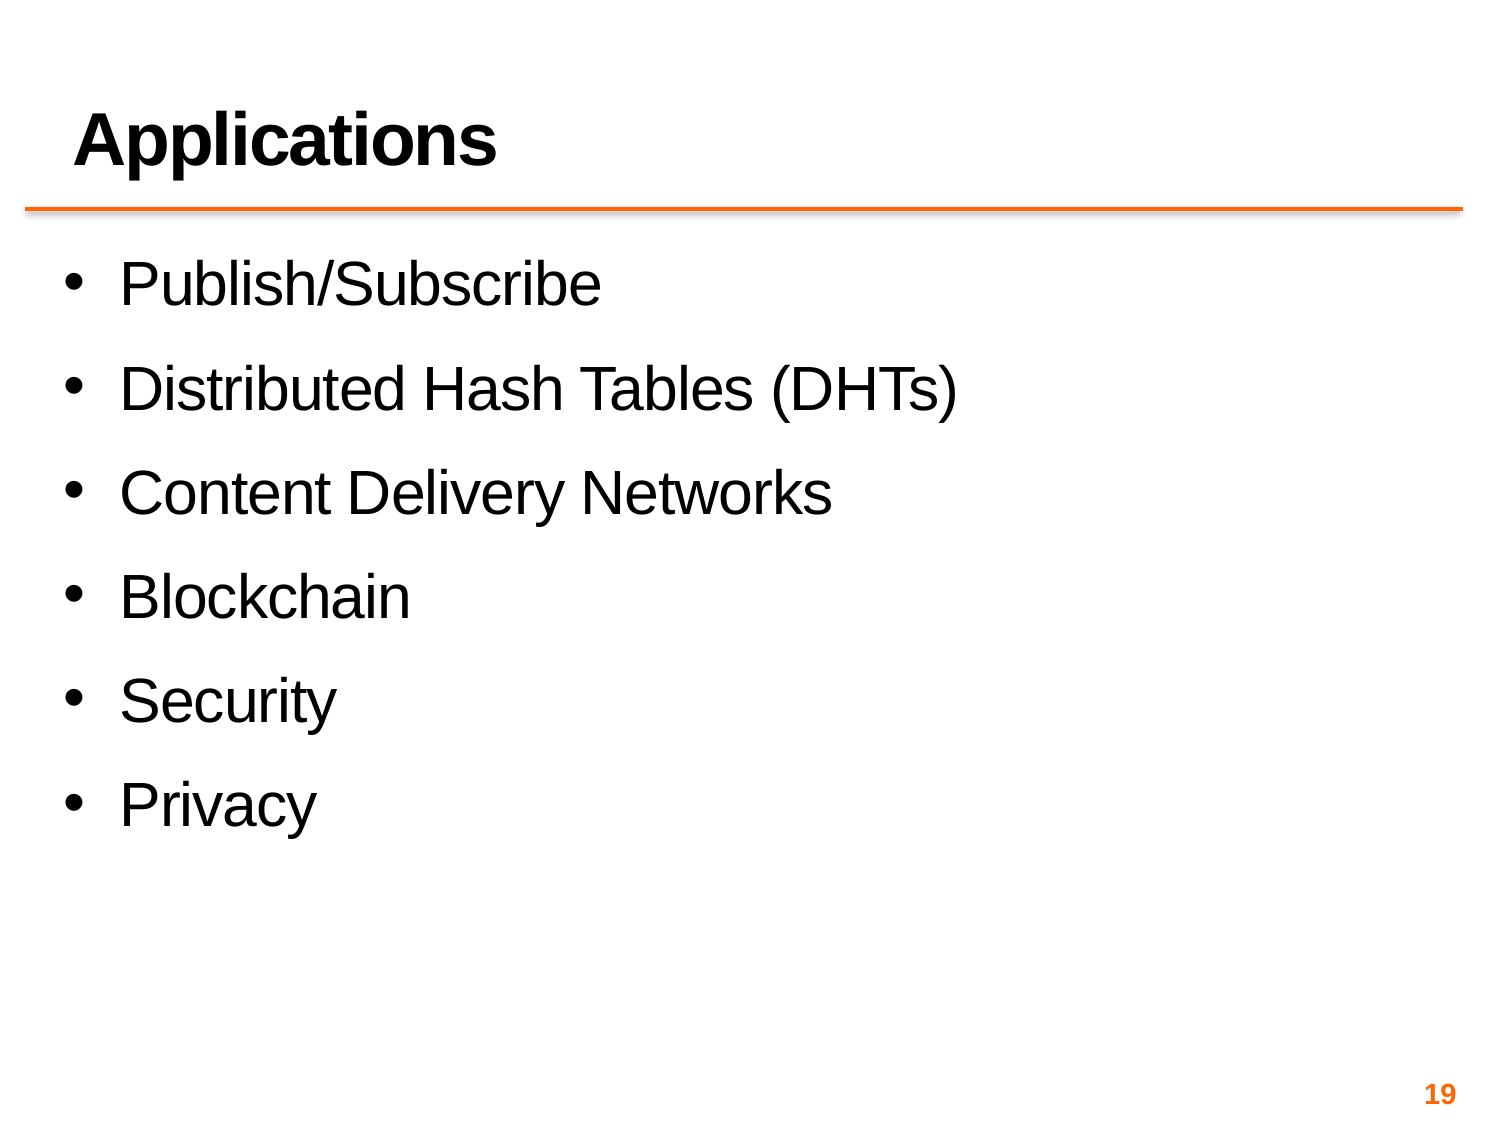

# Applications

Publish/Subscribe
Distributed Hash Tables (DHTs)
Content Delivery Networks
Blockchain
Security
Privacy
19